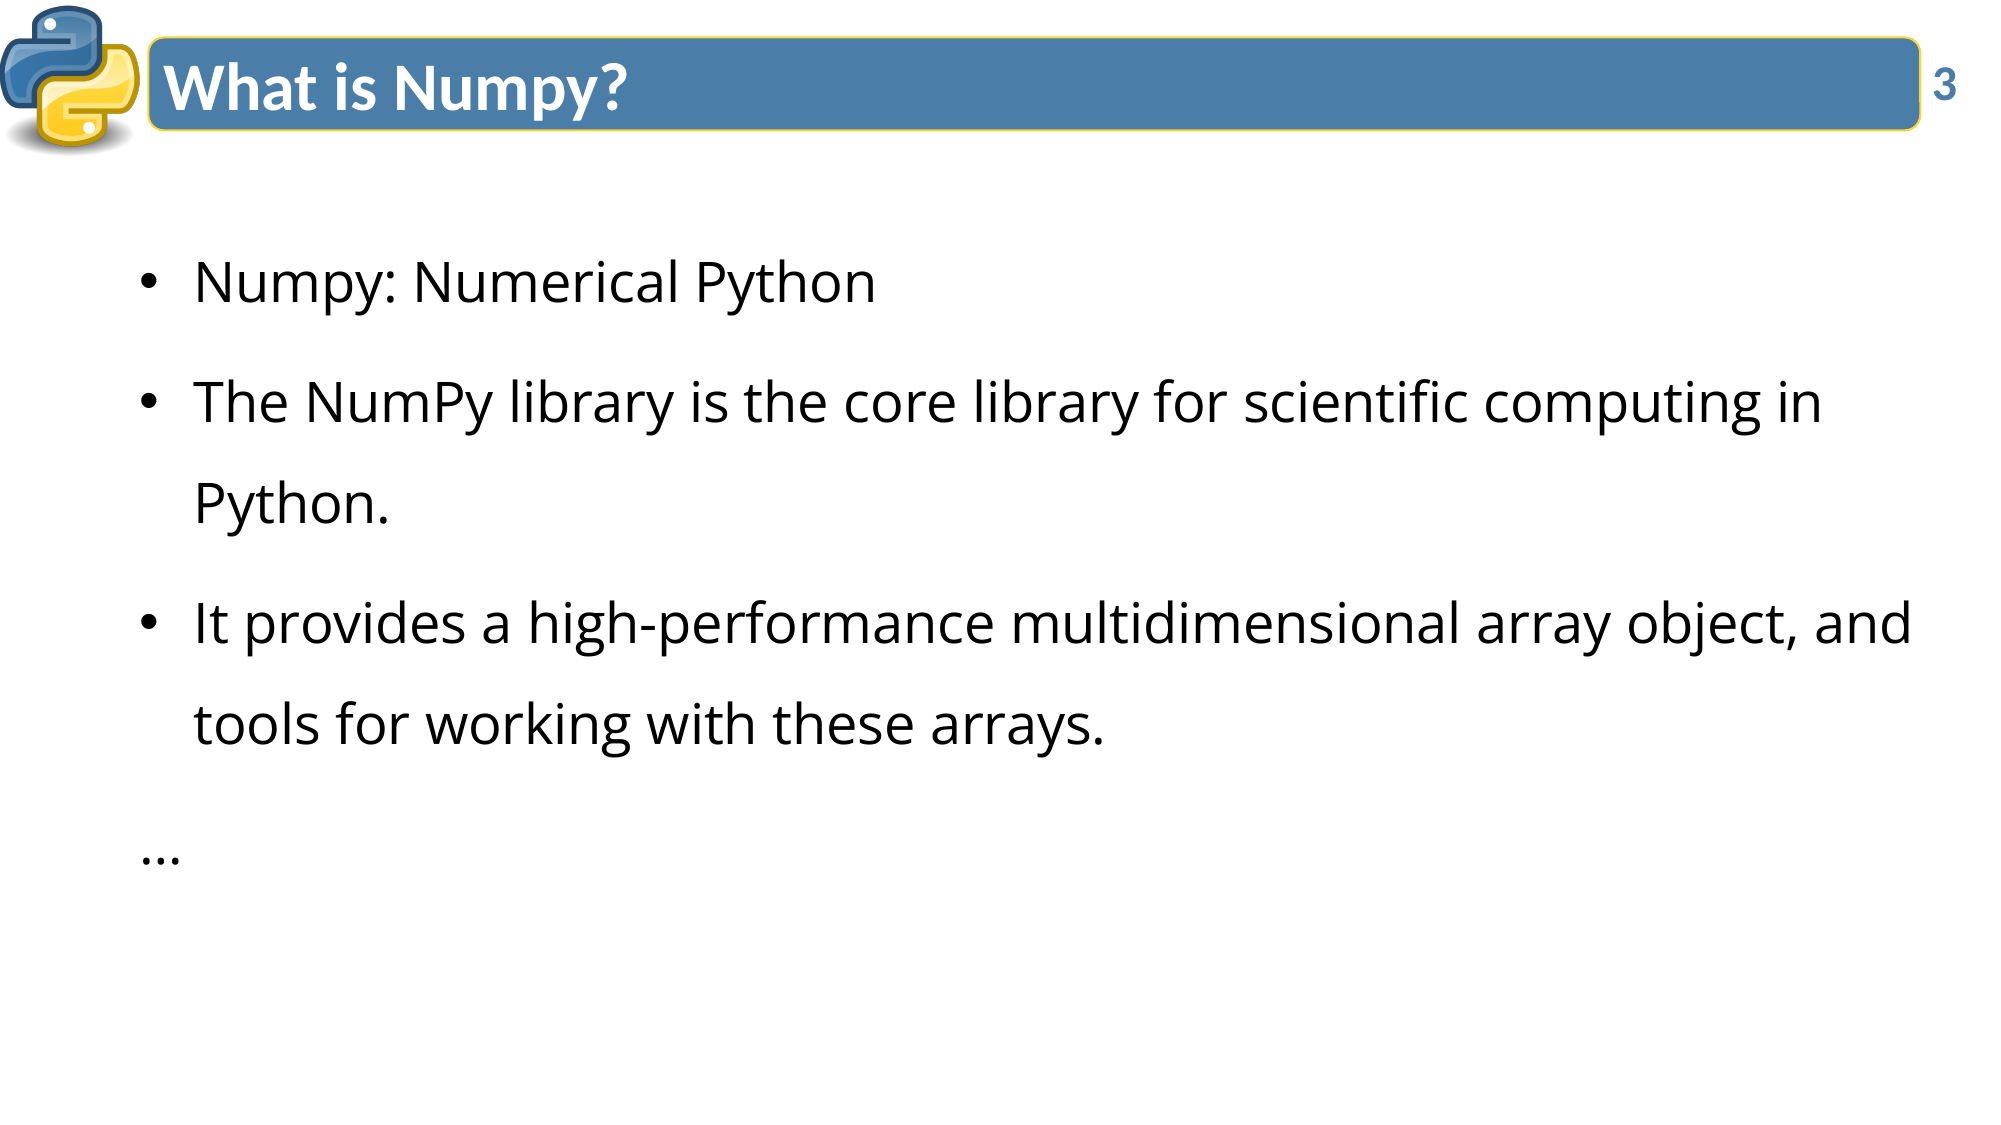

# What is Numpy?
3
Numpy: Numerical Python
The NumPy library is the core library for scientific computing in Python.
It provides a high-performance multidimensional array object, and tools for working with these arrays.
…